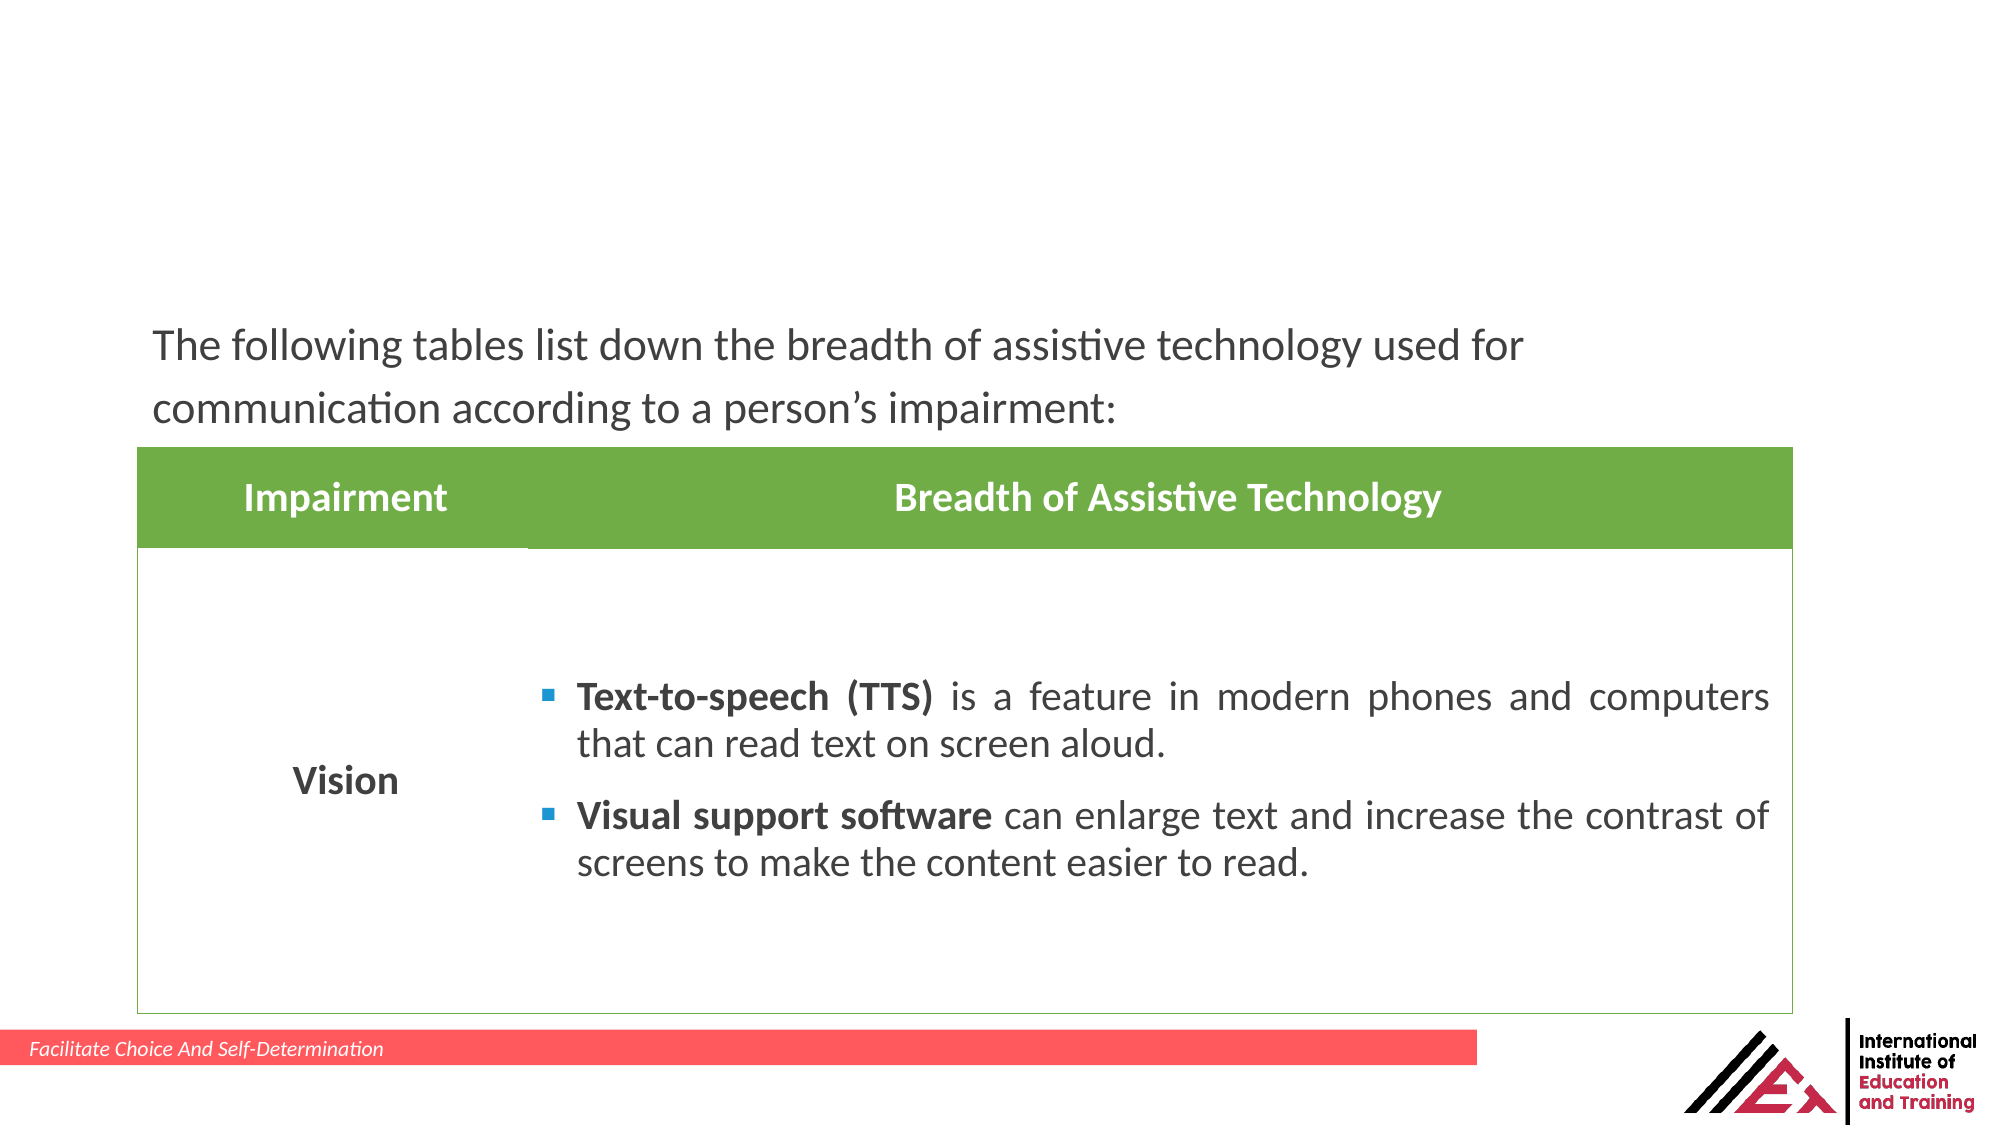

The following tables list down the breadth of assistive technology used for communication according to a person’s impairment:
| Impairment | Breadth of Assistive Technology |
| --- | --- |
| Vision | Text-to-speech (TTS) is a feature in modern phones and computers that can read text on screen aloud. Visual support software can enlarge text and increase the contrast of screens to make the content easier to read. |
Facilitate Choice And Self-Determination